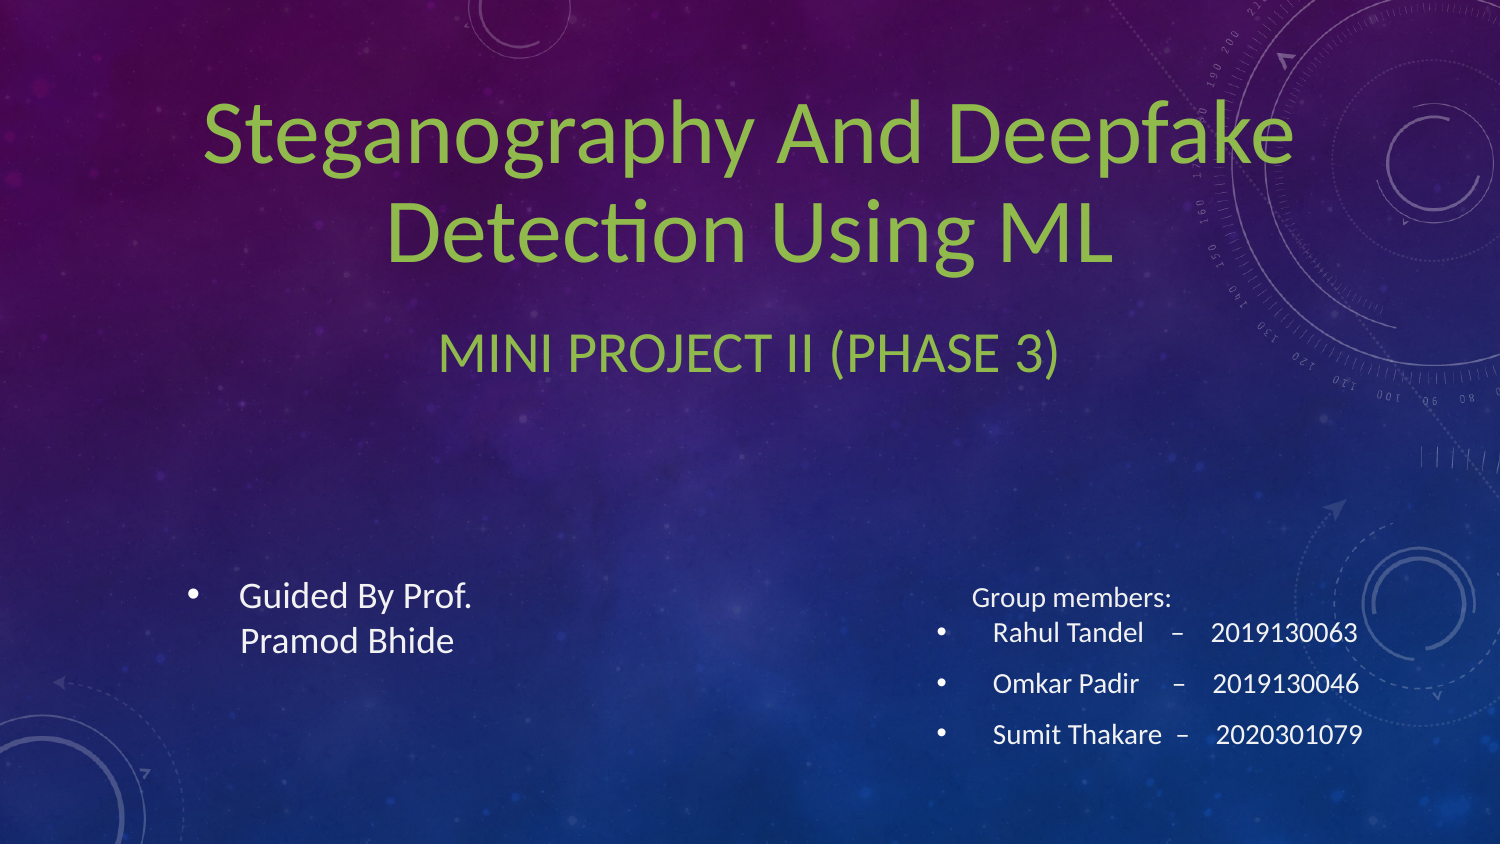

# Steganography And Deepfake Detection Using ML MINI PROJECT II (PHASE 3)
  Guided By Prof. Pramod Bhide

Group members:
Rahul Tandel    –    2019130063
Omkar Padir     –    2019130046
Sumit Thakare  –    2020301079